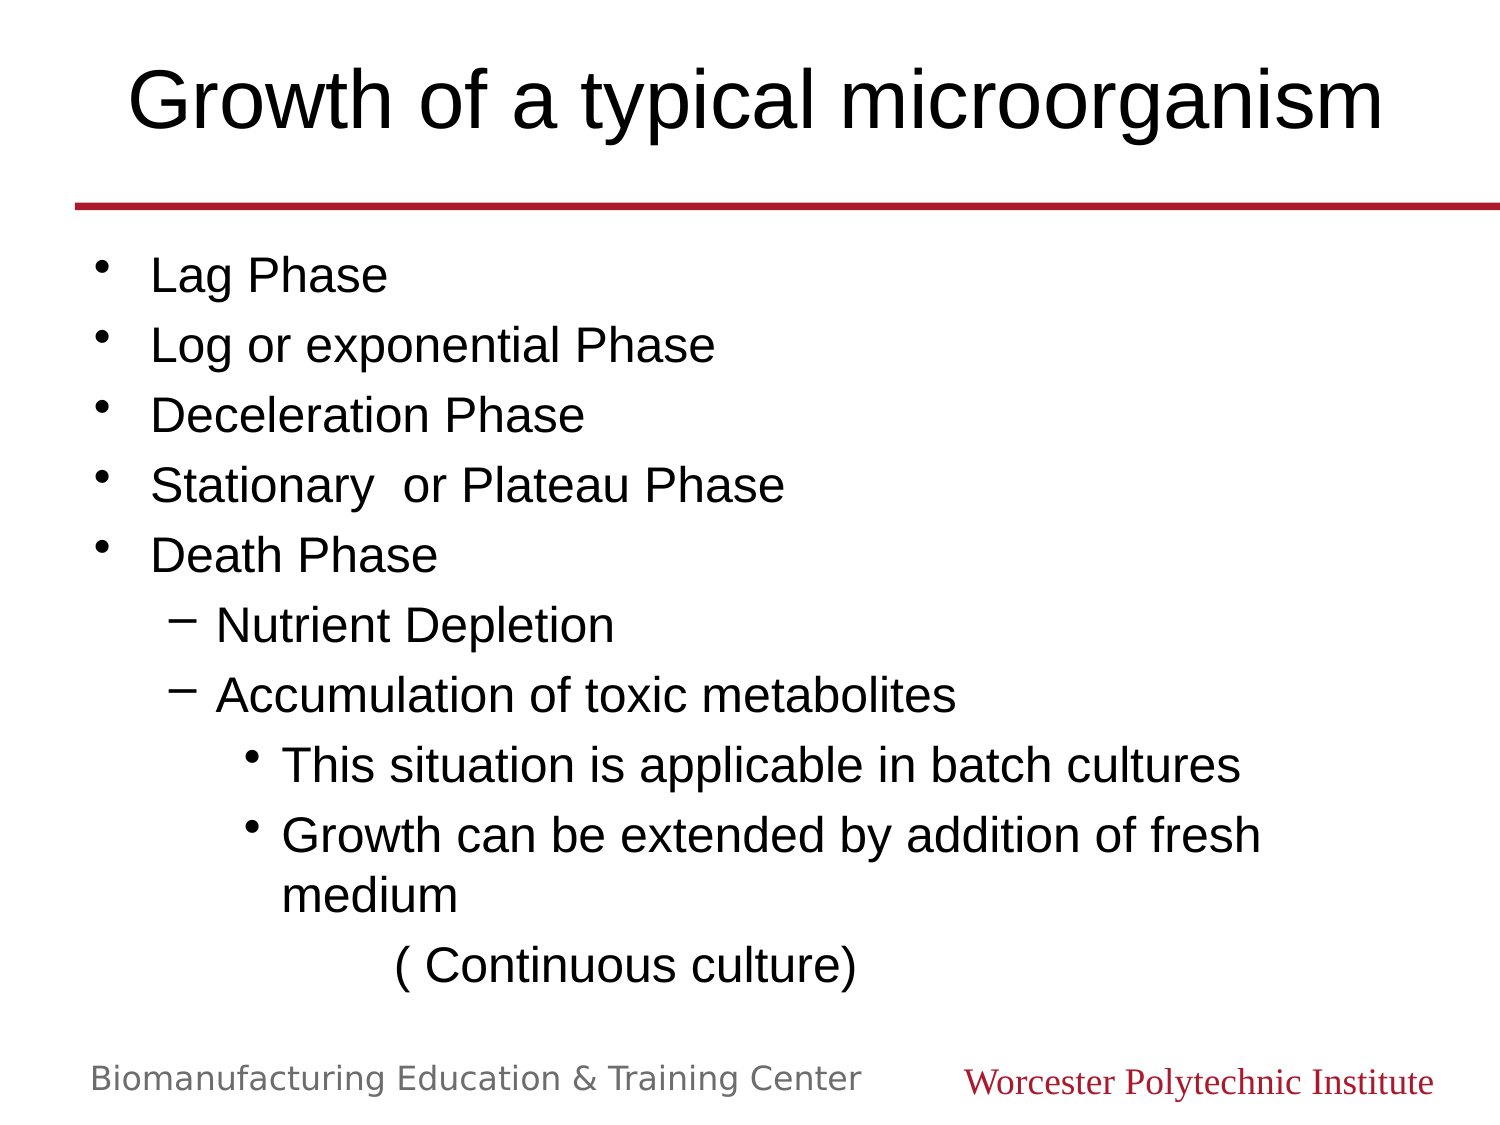

Growth of a typical microorganism
Lag Phase
Log or exponential Phase
Deceleration Phase
Stationary  or Plateau Phase
Death Phase
Nutrient Depletion
Accumulation of toxic metabolites
This situation is applicable in batch cultures
Growth can be extended by addition of fresh medium
	( Continuous culture)
Biomanufacturing Education & Training Center